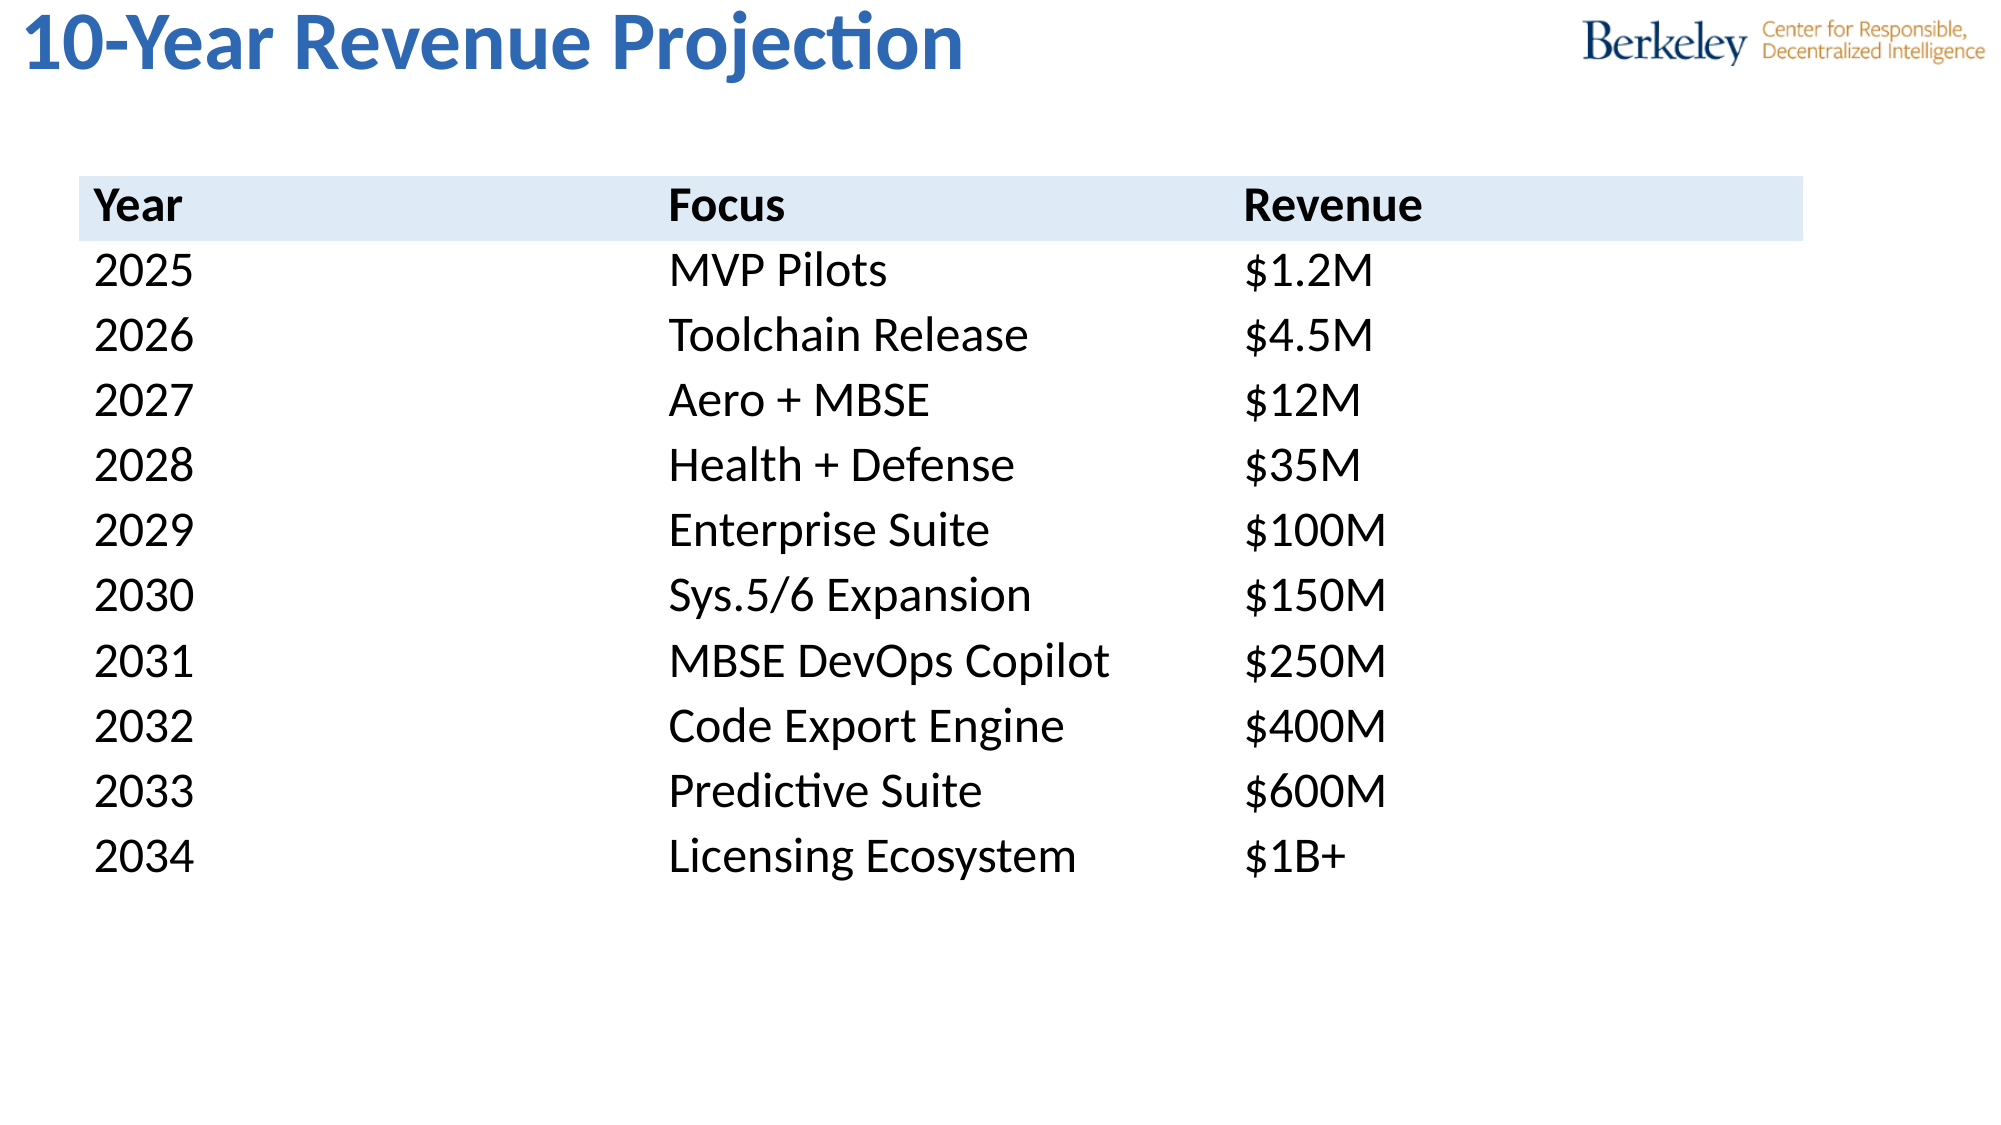

10-Year Revenue Projection
| Year | Focus | Revenue |
| --- | --- | --- |
| 2025 | MVP Pilots | $1.2M |
| 2026 | Toolchain Release | $4.5M |
| 2027 | Aero + MBSE | $12M |
| 2028 | Health + Defense | $35M |
| 2029 | Enterprise Suite | $100M |
| 2030 | Sys.5/6 Expansion | $150M |
| 2031 | MBSE DevOps Copilot | $250M |
| 2032 | Code Export Engine | $400M |
| 2033 | Predictive Suite | $600M |
| 2034 | Licensing Ecosystem | $1B+ |